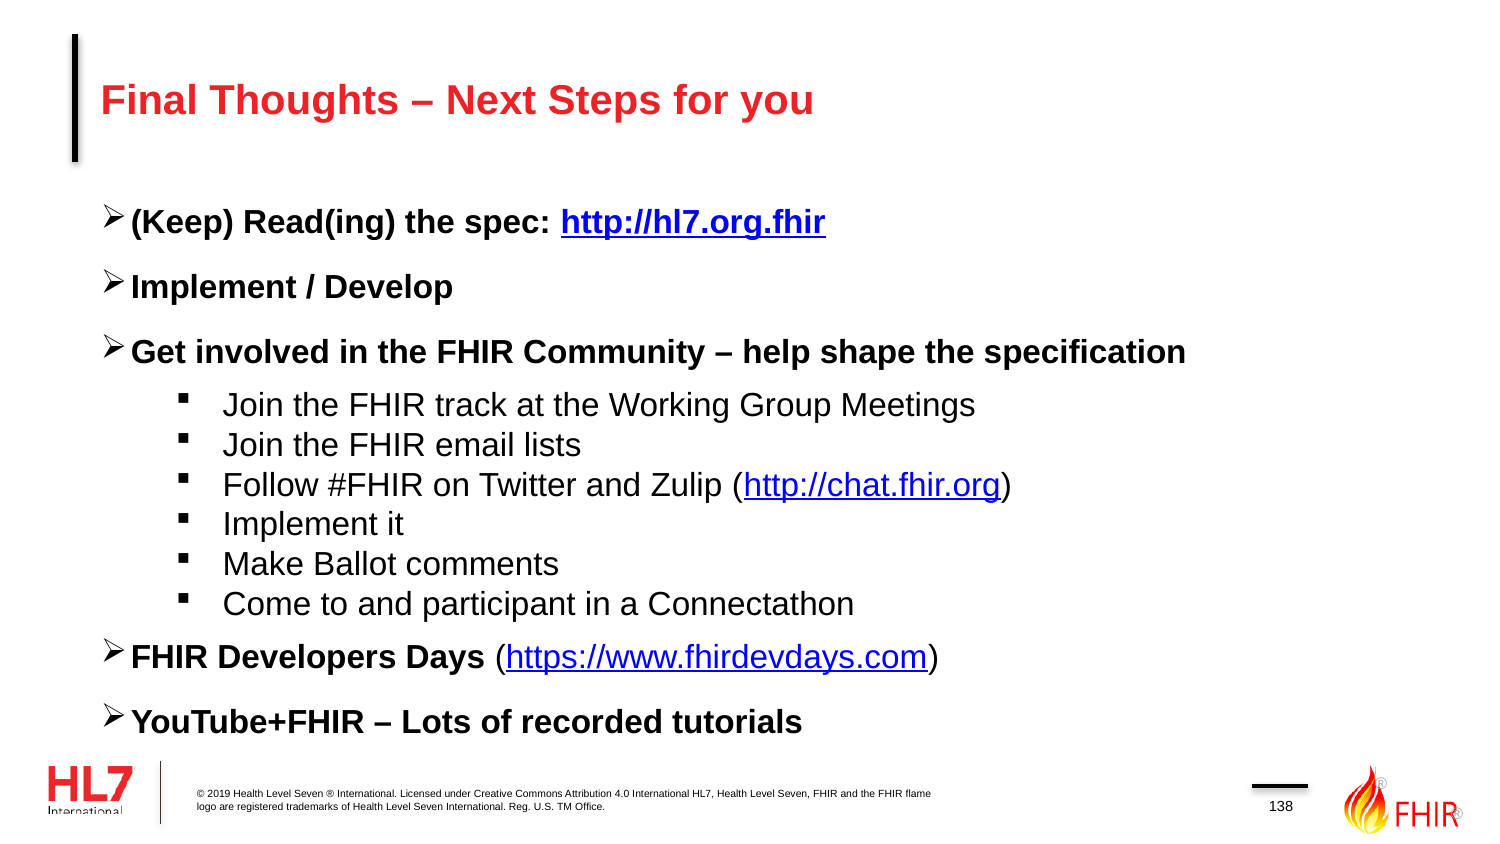

# Final Thoughts – Next Steps for you
(Keep) Read(ing) the spec: http://hl7.org.fhir
Implement / Develop
Get involved in the FHIR Community – help shape the specification
Join the FHIR track at the Working Group Meetings
Join the FHIR email lists
Follow #FHIR on Twitter and Zulip (http://chat.fhir.org)
Implement it
Make Ballot comments
Come to and participant in a Connectathon
FHIR Developers Days (https://www.fhirdevdays.com)
YouTube+FHIR – Lots of recorded tutorials
138
© 2019 Health Level Seven ® International. Licensed under Creative Commons Attribution 4.0 International HL7, Health Level Seven, FHIR and the FHIR flame logo are registered trademarks of Health Level Seven International. Reg. U.S. TM Office.